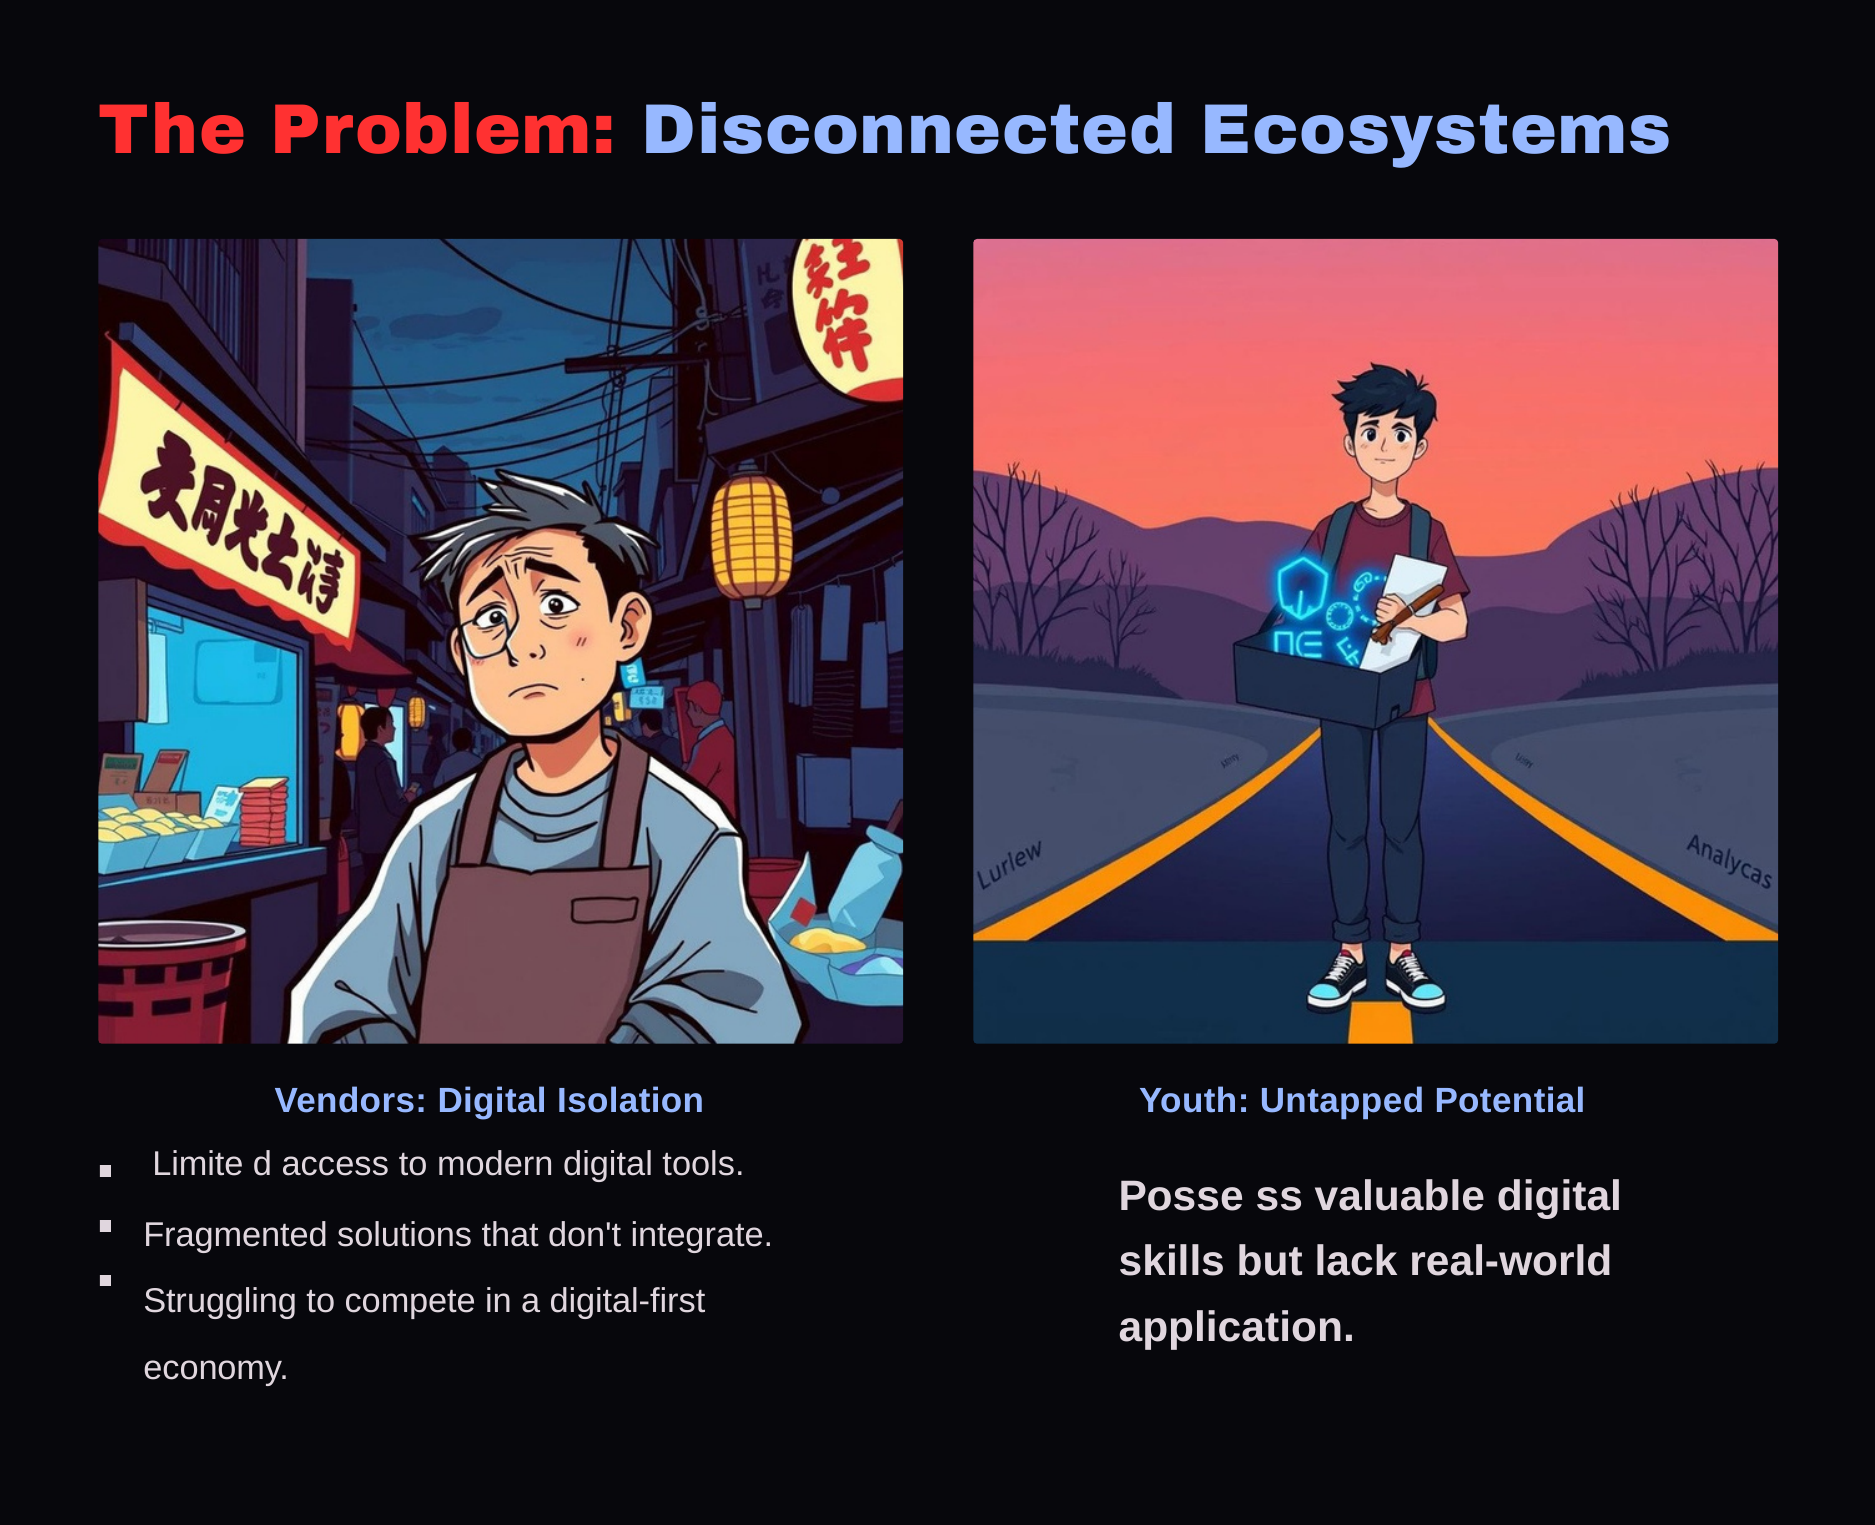

The Problem: Disconnected Ecosystems

Vendors: Digital Isolation
Youth: Untapped Potential
Posse ss valuable digital skills but lack real-world application.
Limite
 d access to modern digital tools.

Fragmented solutions that don't integrate. Struggling to compete in a digital-first economy.